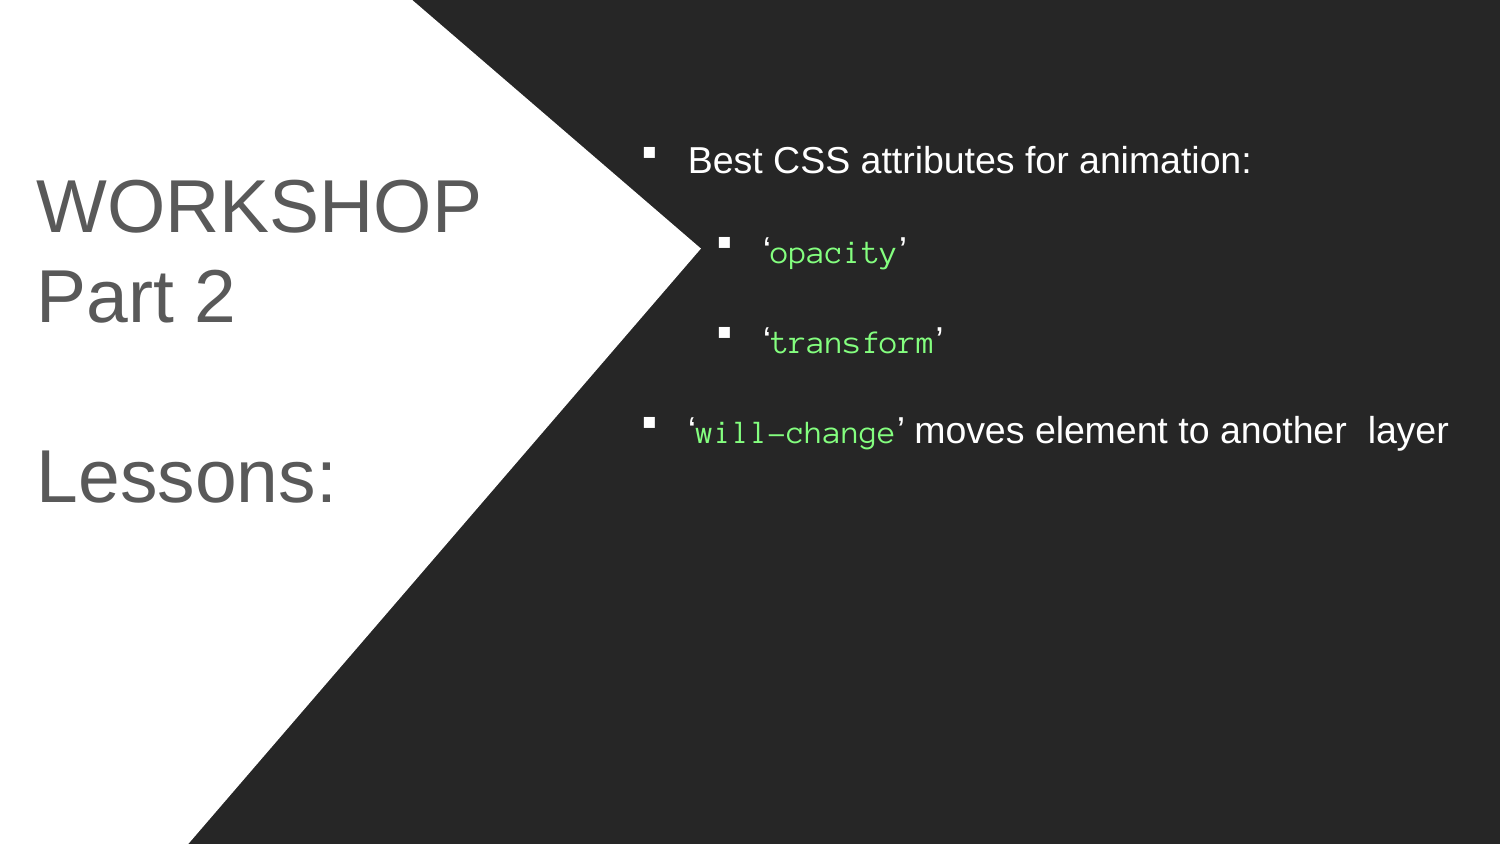

Best CSS attributes for animation:
‘opacity’
‘transform’
‘will-change’ moves element to another  layer
WORKSHOP
Part 2

Lessons: